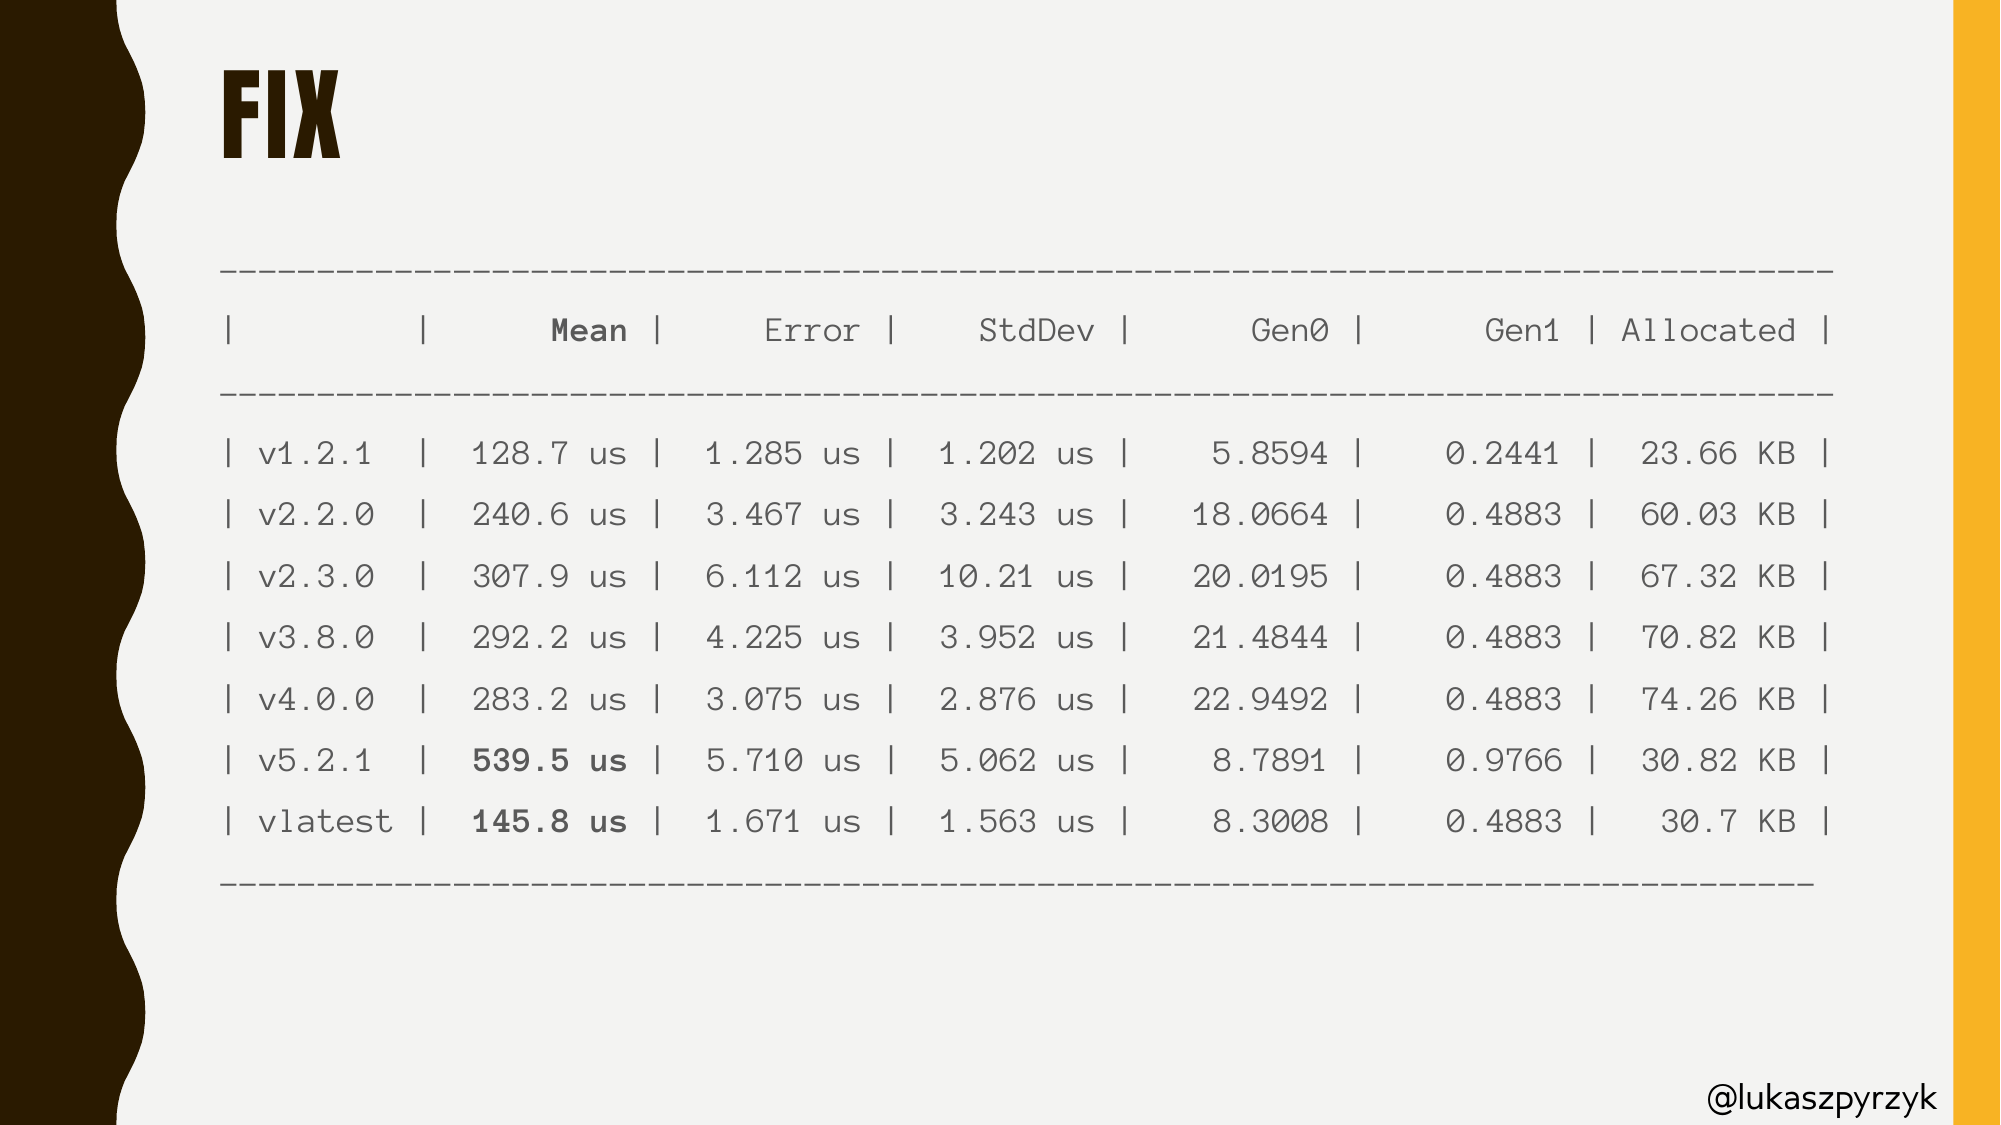

# fix
-----------------------------------------------------------------------------------
|         |      Mean |     Error |    StdDev |      Gen0 |      Gen1 | Allocated |
-----------------------------------------------------------------------------------
| v1.2.1  |  128.7 us |  1.285 us |  1.202 us |    5.8594 |    0.2441 |  23.66 KB |
| v2.2.0  |  240.6 us |  3.467 us |  3.243 us |   18.0664 |    0.4883 |  60.03 KB |
| v2.3.0  |  307.9 us |  6.112 us |  10.21 us |   20.0195 |    0.4883 |  67.32 KB |
| v3.8.0  |  292.2 us |  4.225 us |  3.952 us |   21.4844 |    0.4883 |  70.82 KB |
| v4.0.0  |  283.2 us |  3.075 us |  2.876 us |   22.9492 |    0.4883 |  74.26 KB |
| v5.2.1  |  539.5 us |  5.710 us |  5.062 us |    8.7891 |    0.9766 |  30.82 KB |
| vlatest |  145.8 us |  1.671 us |  1.563 us |    8.3008 |    0.4883 |   30.7 KB |
----------------------------------------------------------------------------------
@lukaszpyrzyk